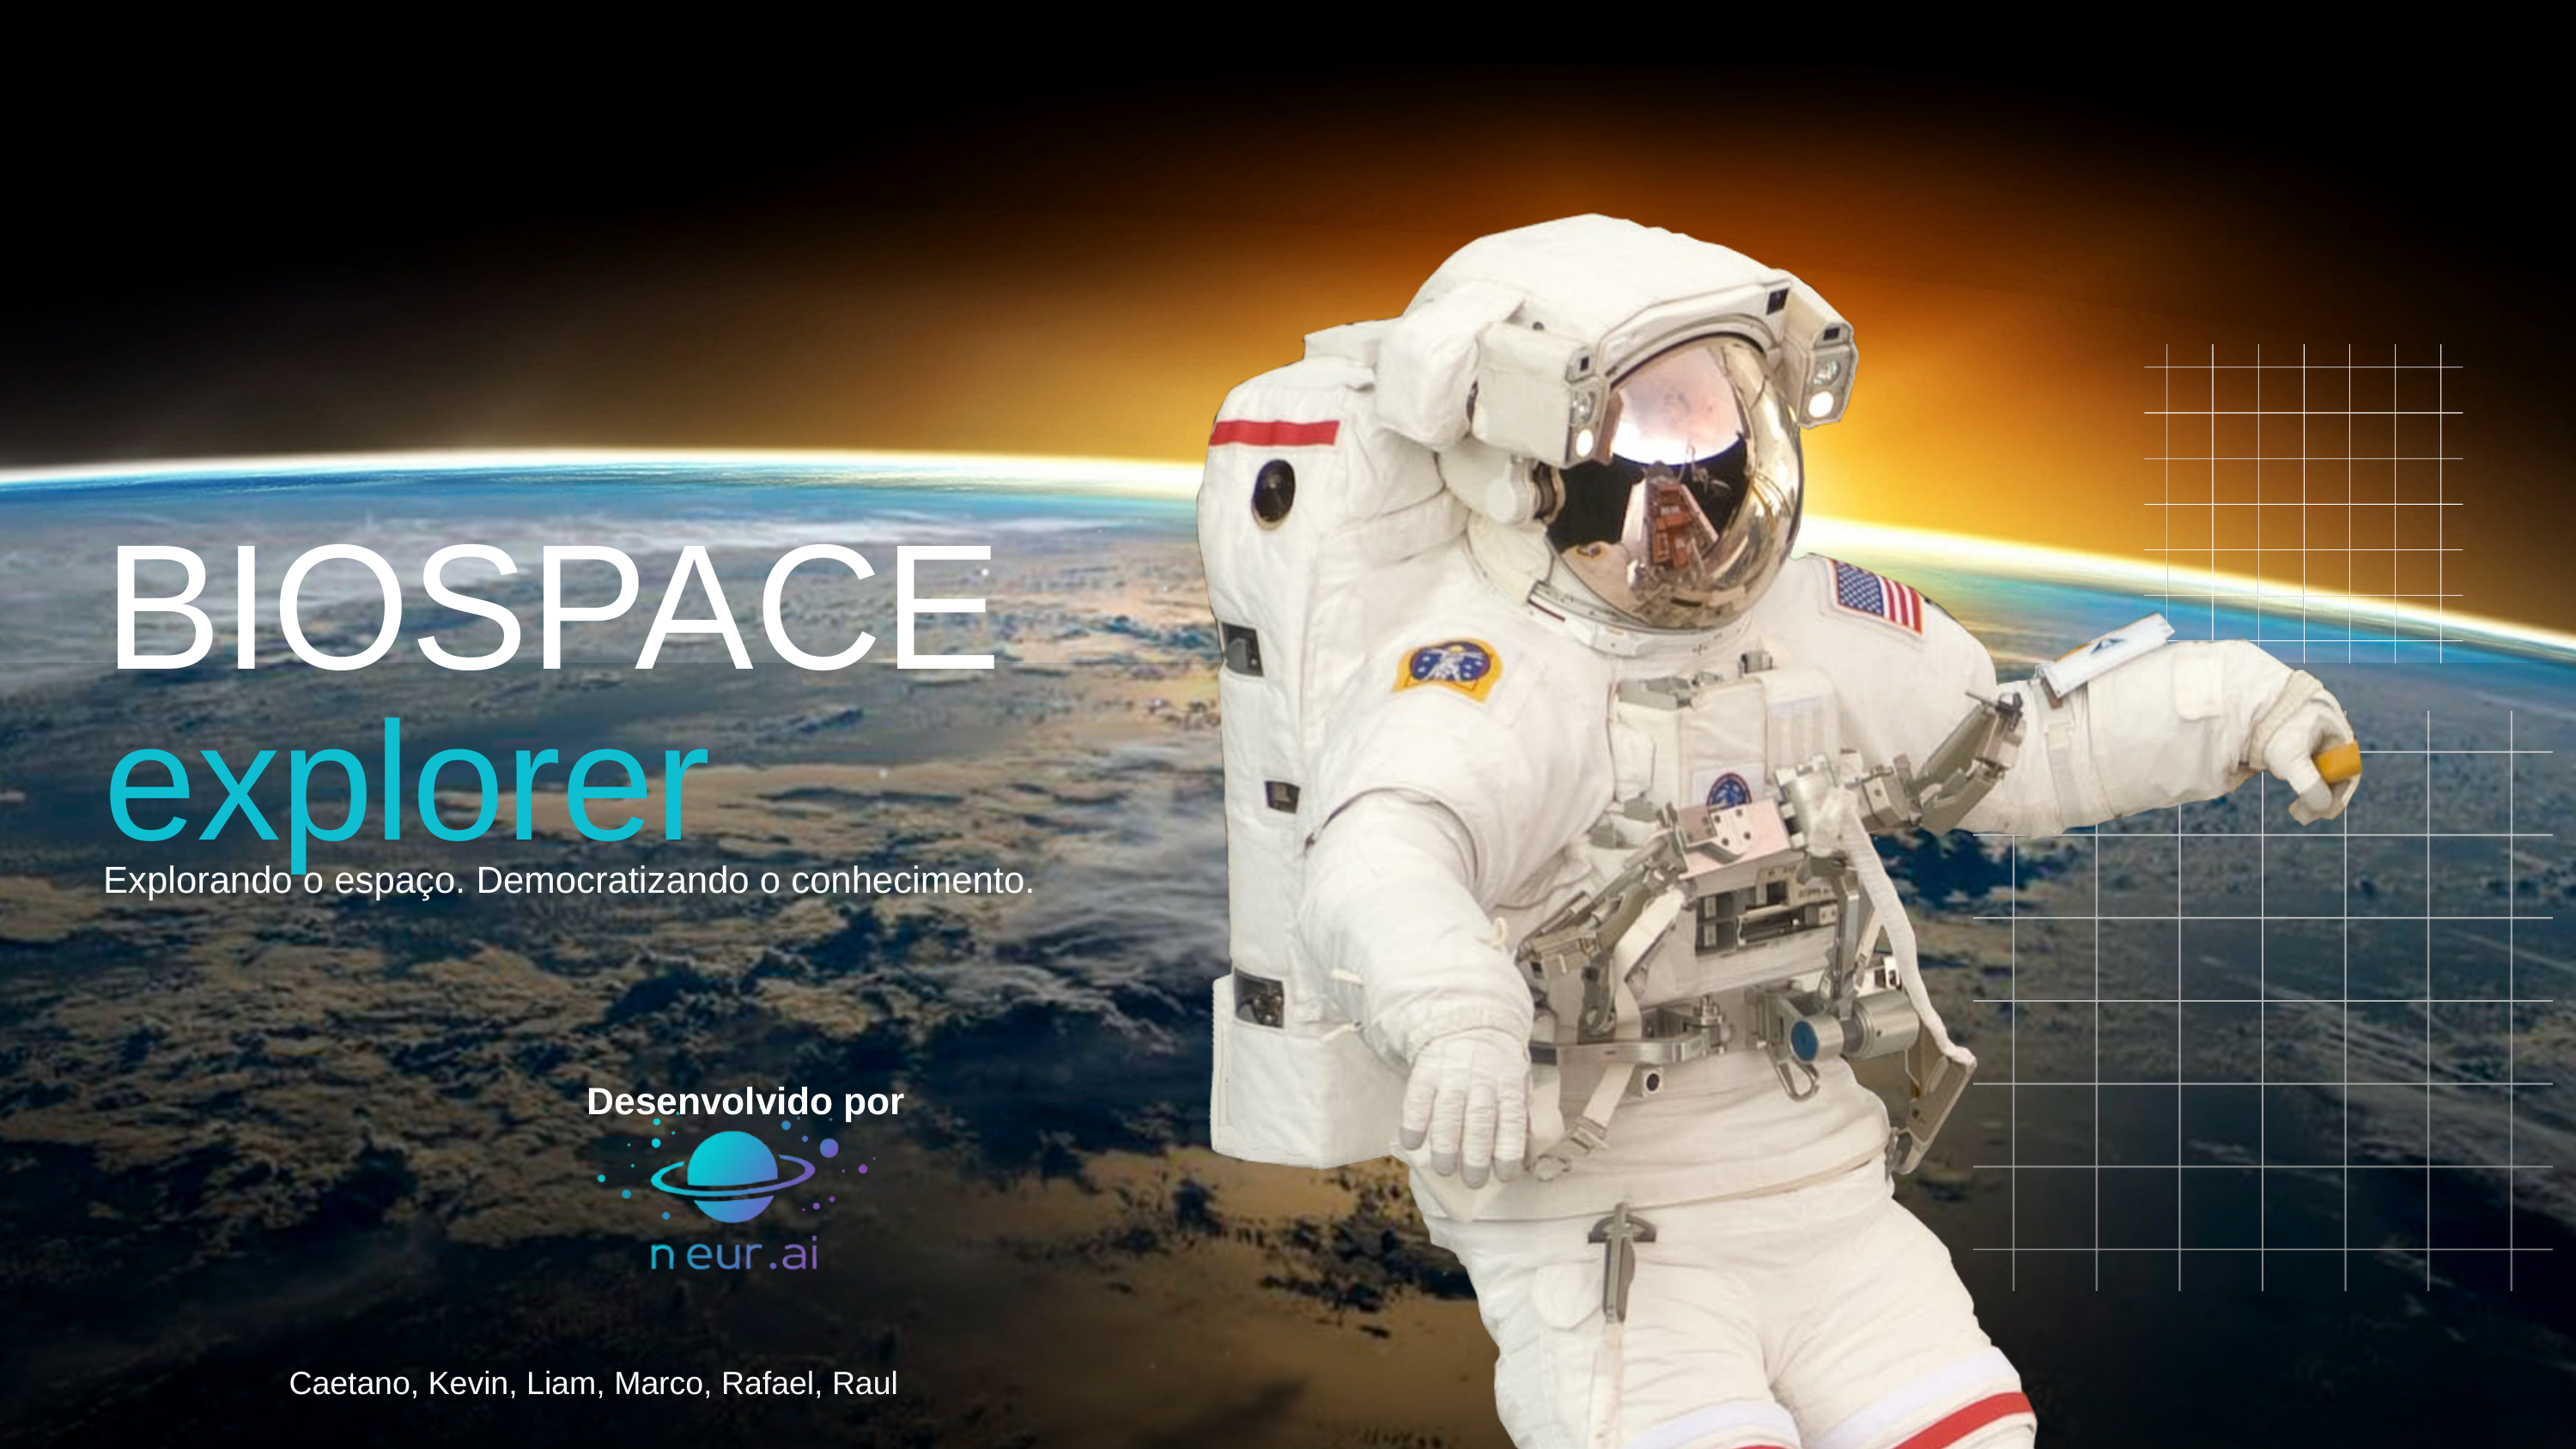

BIOSPACE
explorer

Explorando o espaço. Democratizando o conhecimento.

Desenvolvido por
Caetano, Kevin, Liam, Marco, Rafael, Raul